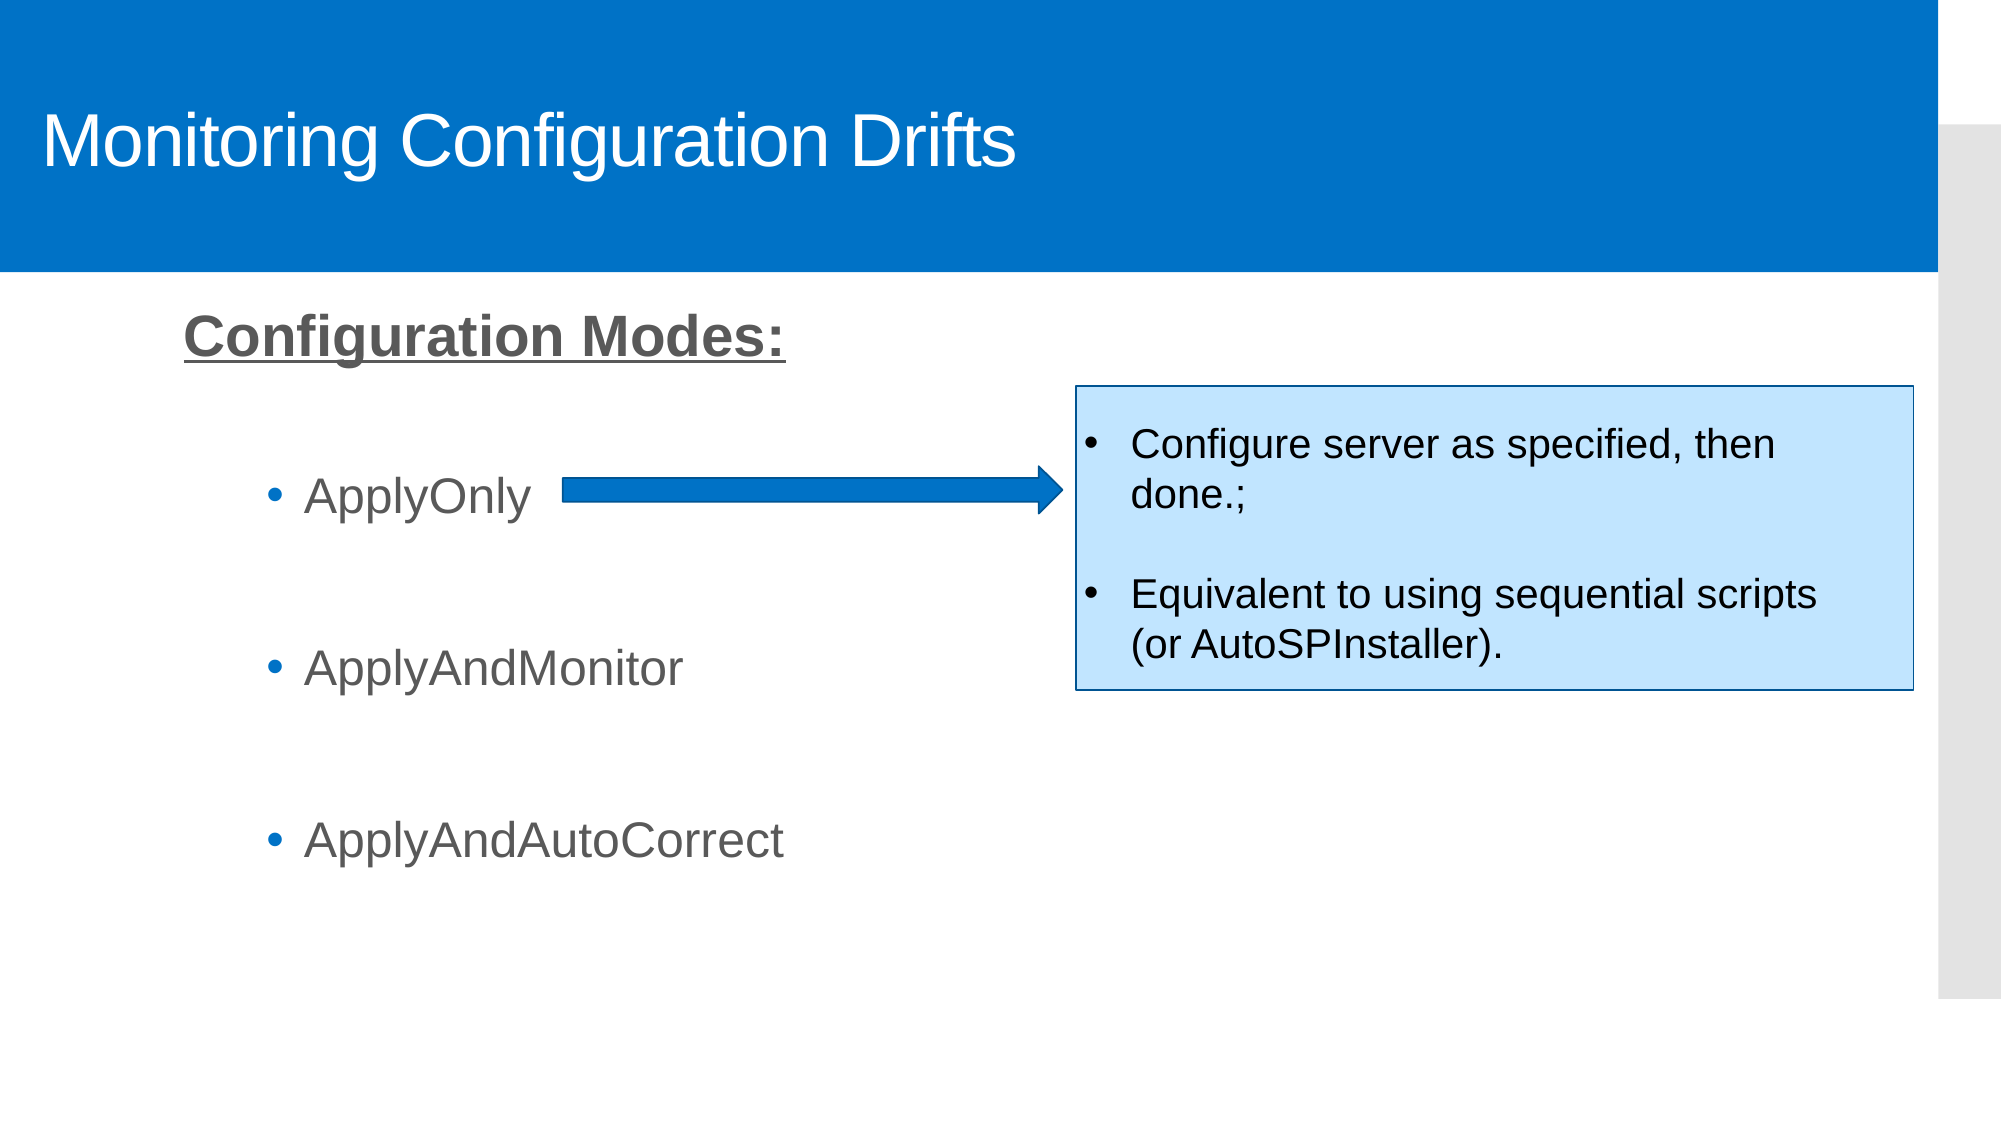

# Monitoring Configuration Drifts
Configuration Modes:

ApplyOnly

ApplyAndMonitor

ApplyAndAutoCorrect

Configure server as specified, then done.;

Equivalent to using sequential scripts (or AutoSPInstaller).